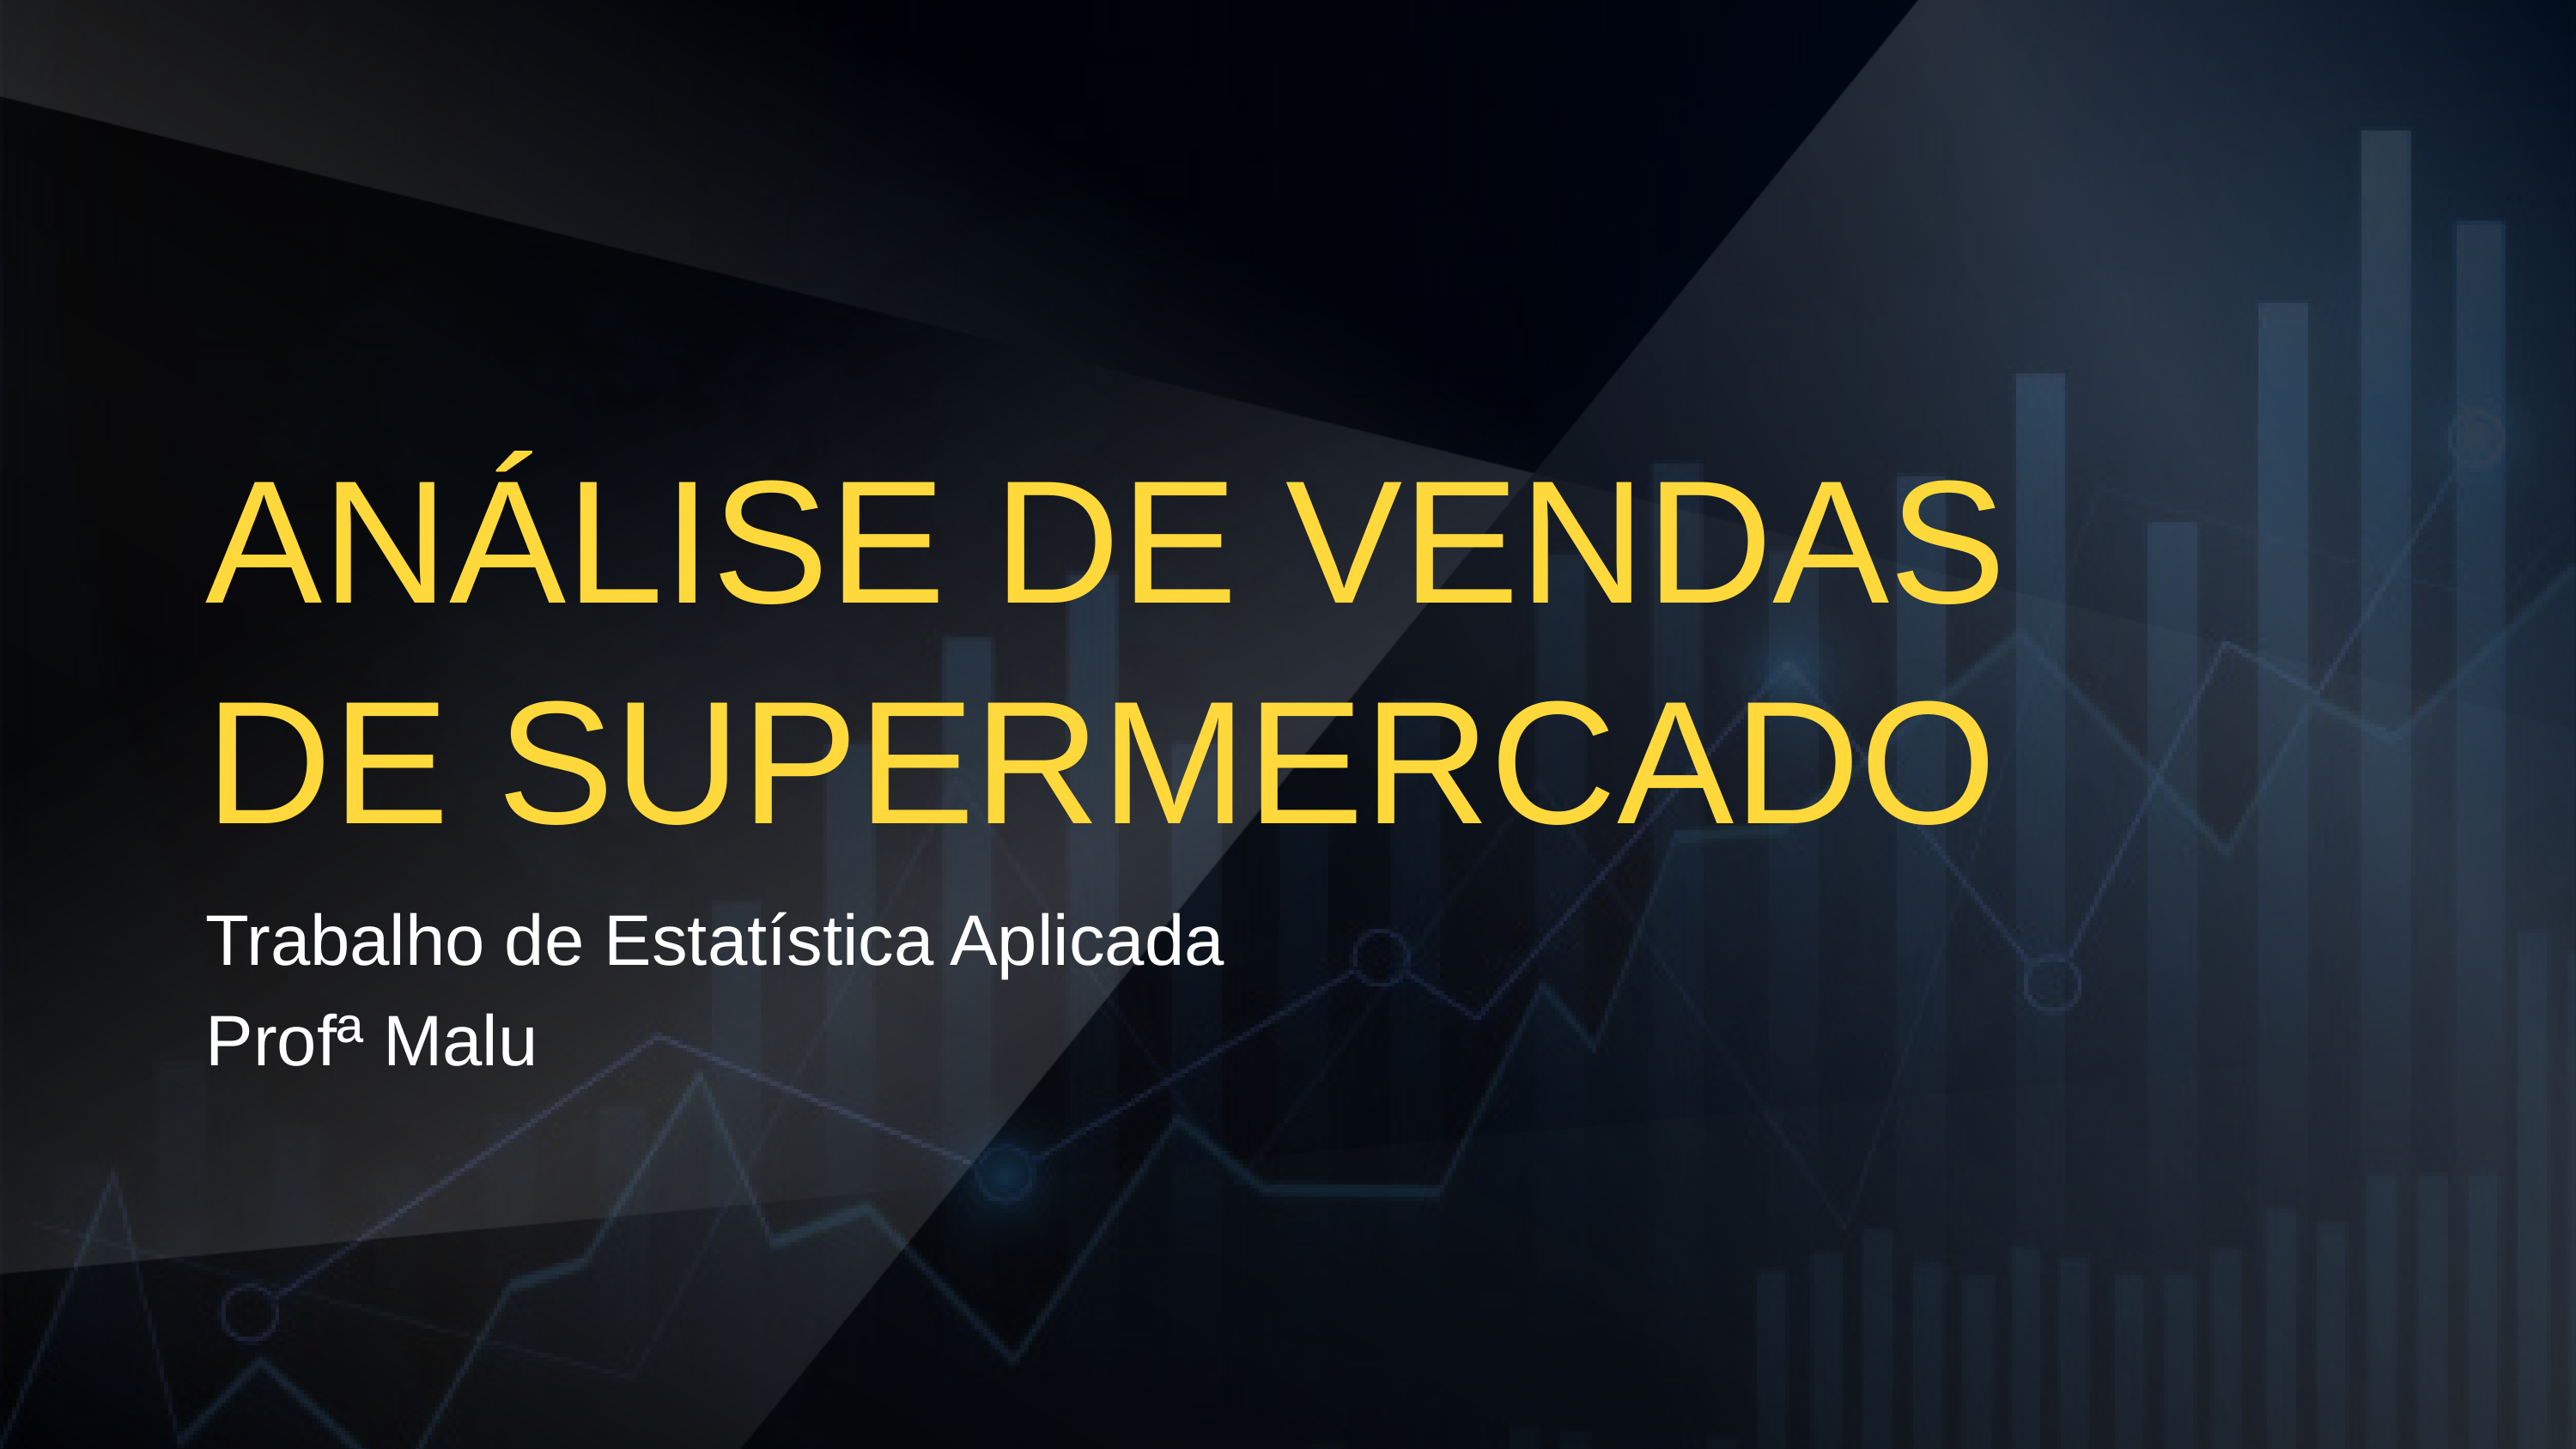

ANÁLISE DE VENDAS DE SUPERMERCADO
Trabalho de Estatística Aplicada
Profª Malu